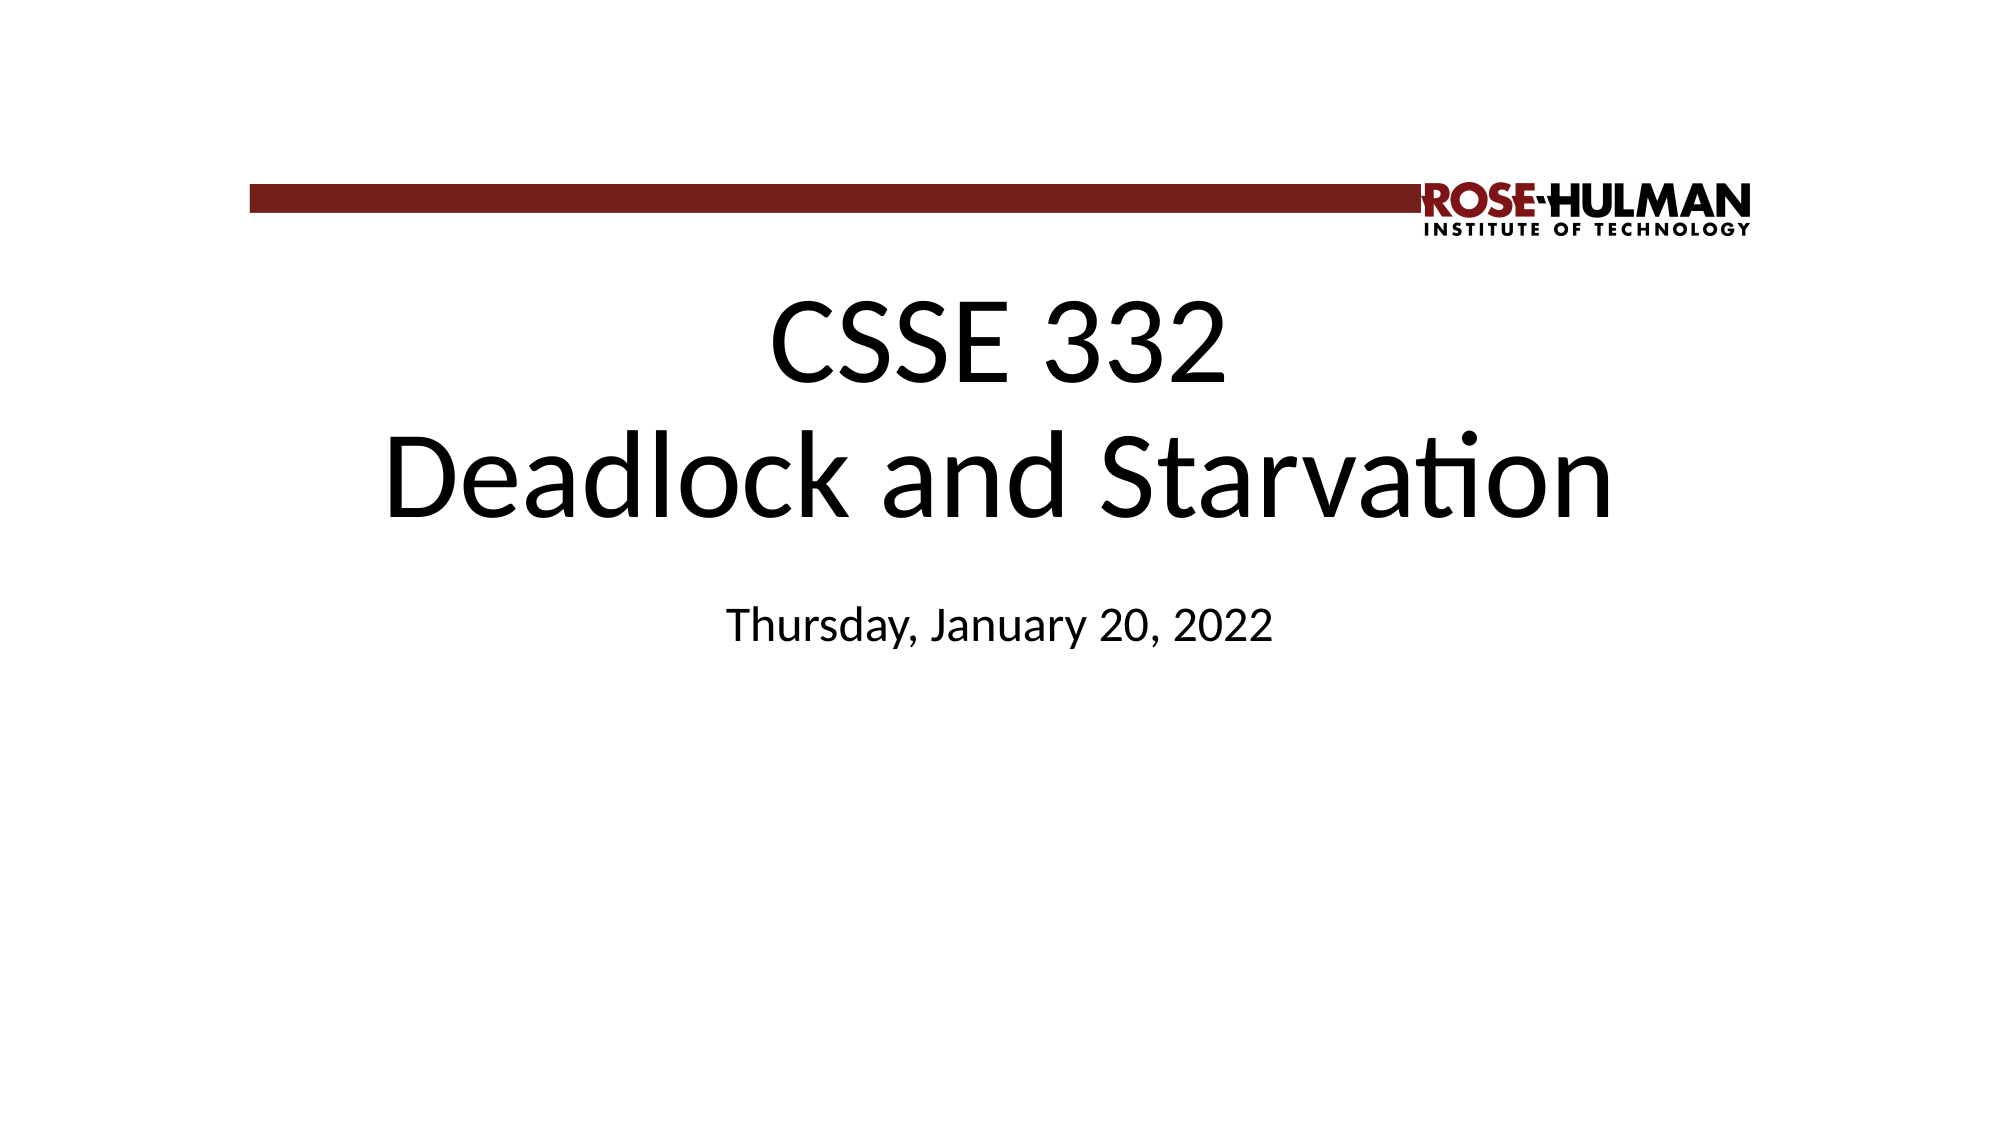

# CSSE 332 Deadlock and Starvation
Thursday, January 20, 2022